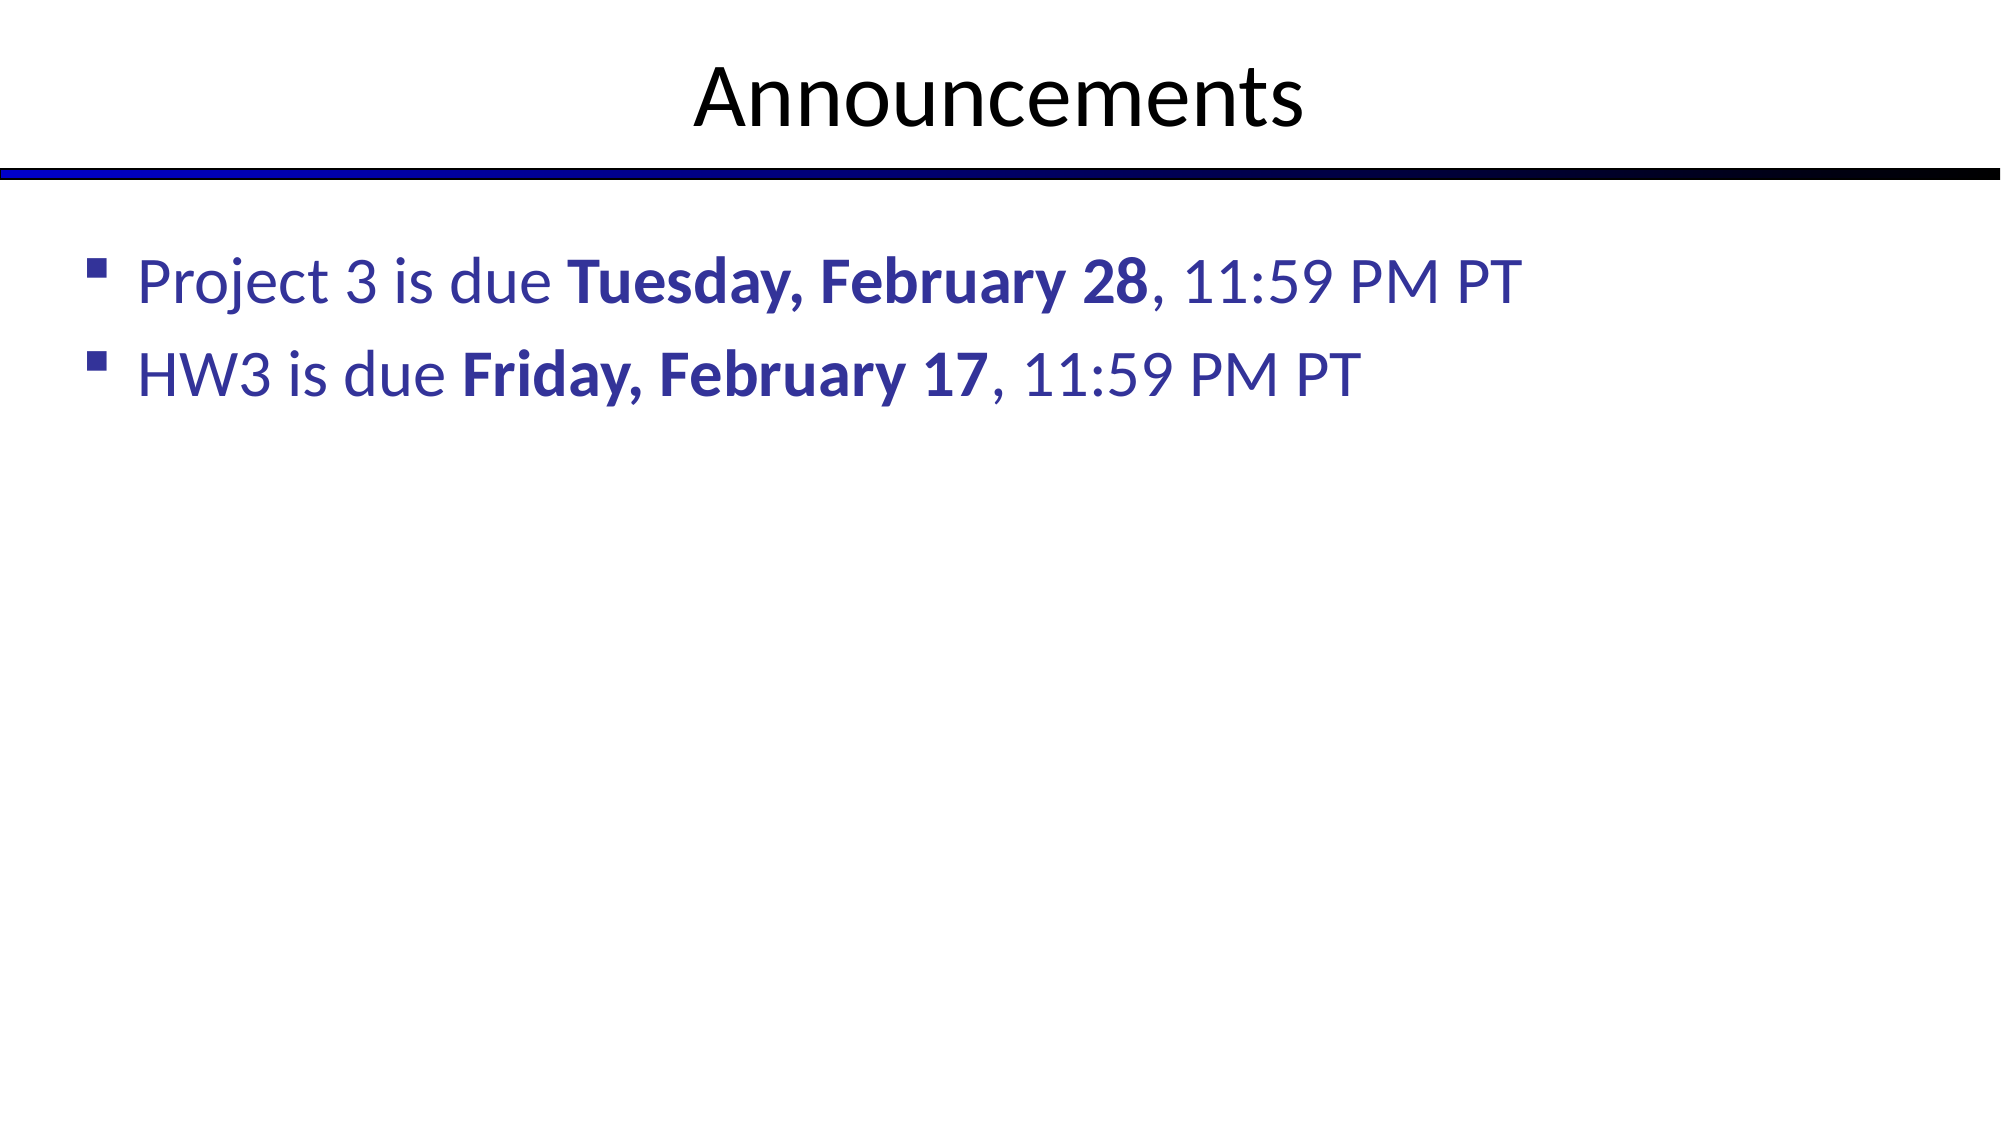

# Announcements
Project 3 is due Tuesday, February 28, 11:59 PM PT
HW3 is due Friday, February 17, 11:59 PM PT